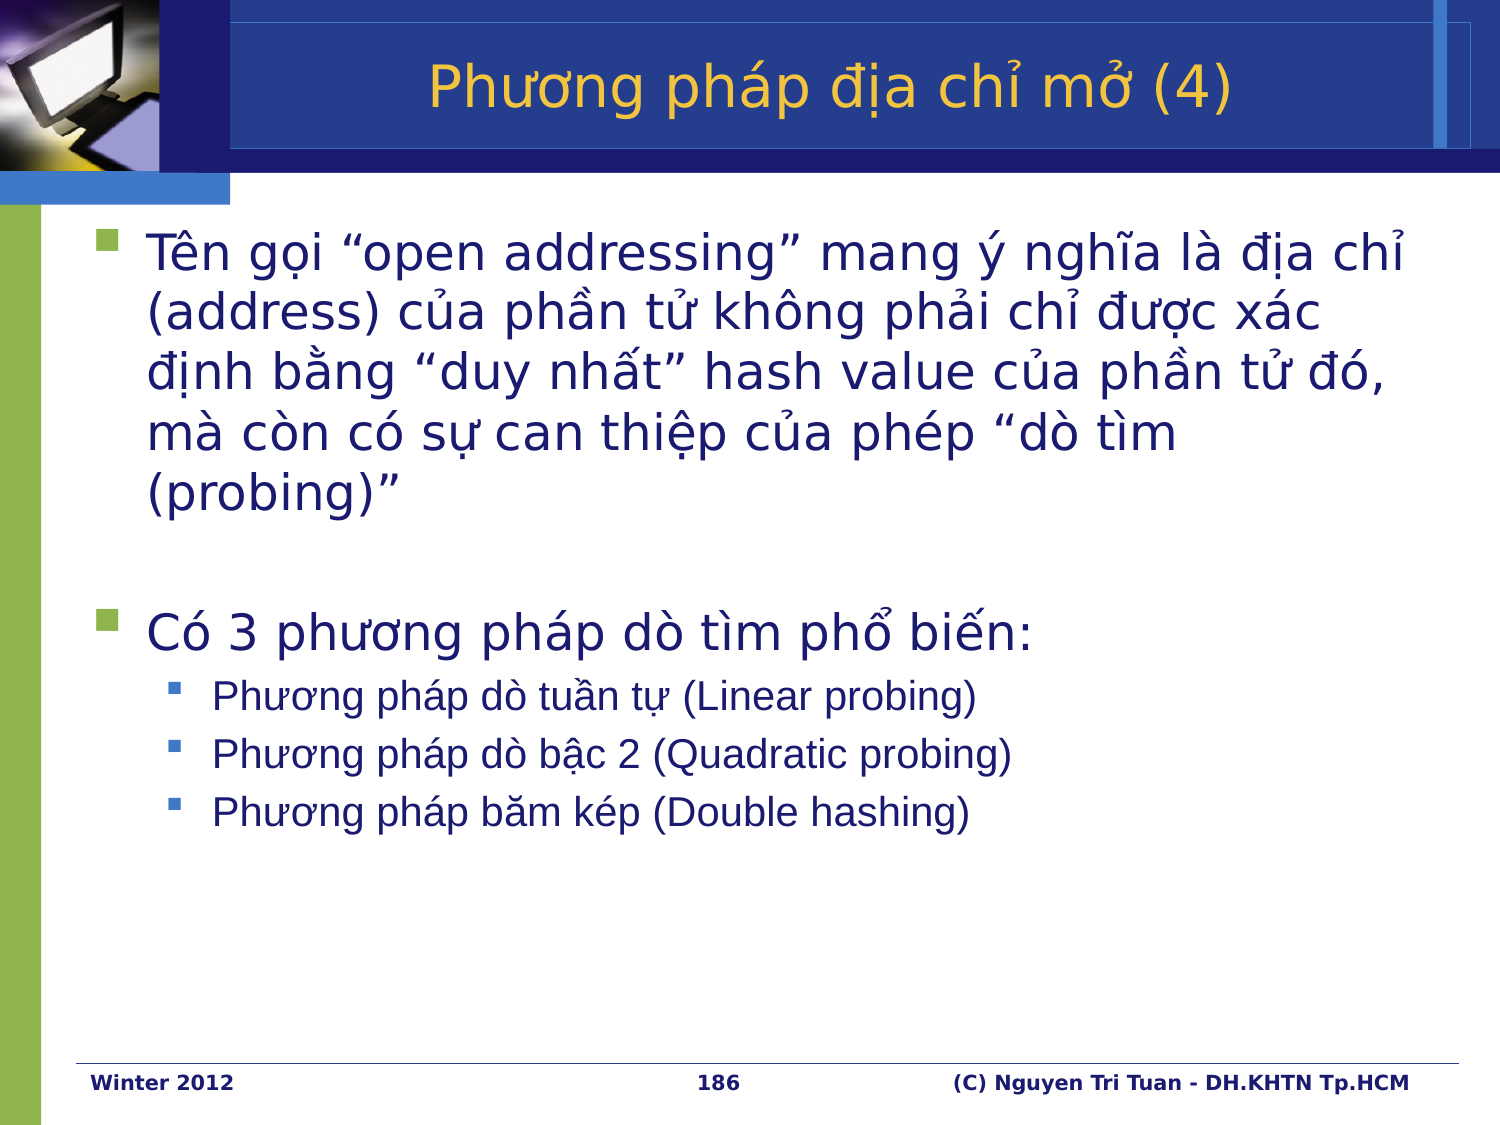

# Phương pháp địa chỉ mở (4)
Tên gọi “open addressing” mang ý nghĩa là địa chỉ (address) của phần tử không phải chỉ được xác định bằng “duy nhất” hash value của phần tử đó, mà còn có sự can thiệp của phép “dò tìm (probing)”

Có 3 phương pháp dò tìm phổ biến:
Phương pháp dò tuần tự (Linear probing)
Phương pháp dò bậc 2 (Quadratic probing)
Phương pháp băm kép (Double hashing)

Winter 2012
186
(C) Nguyen Tri Tuan - DH.KHTN Tp.HCM